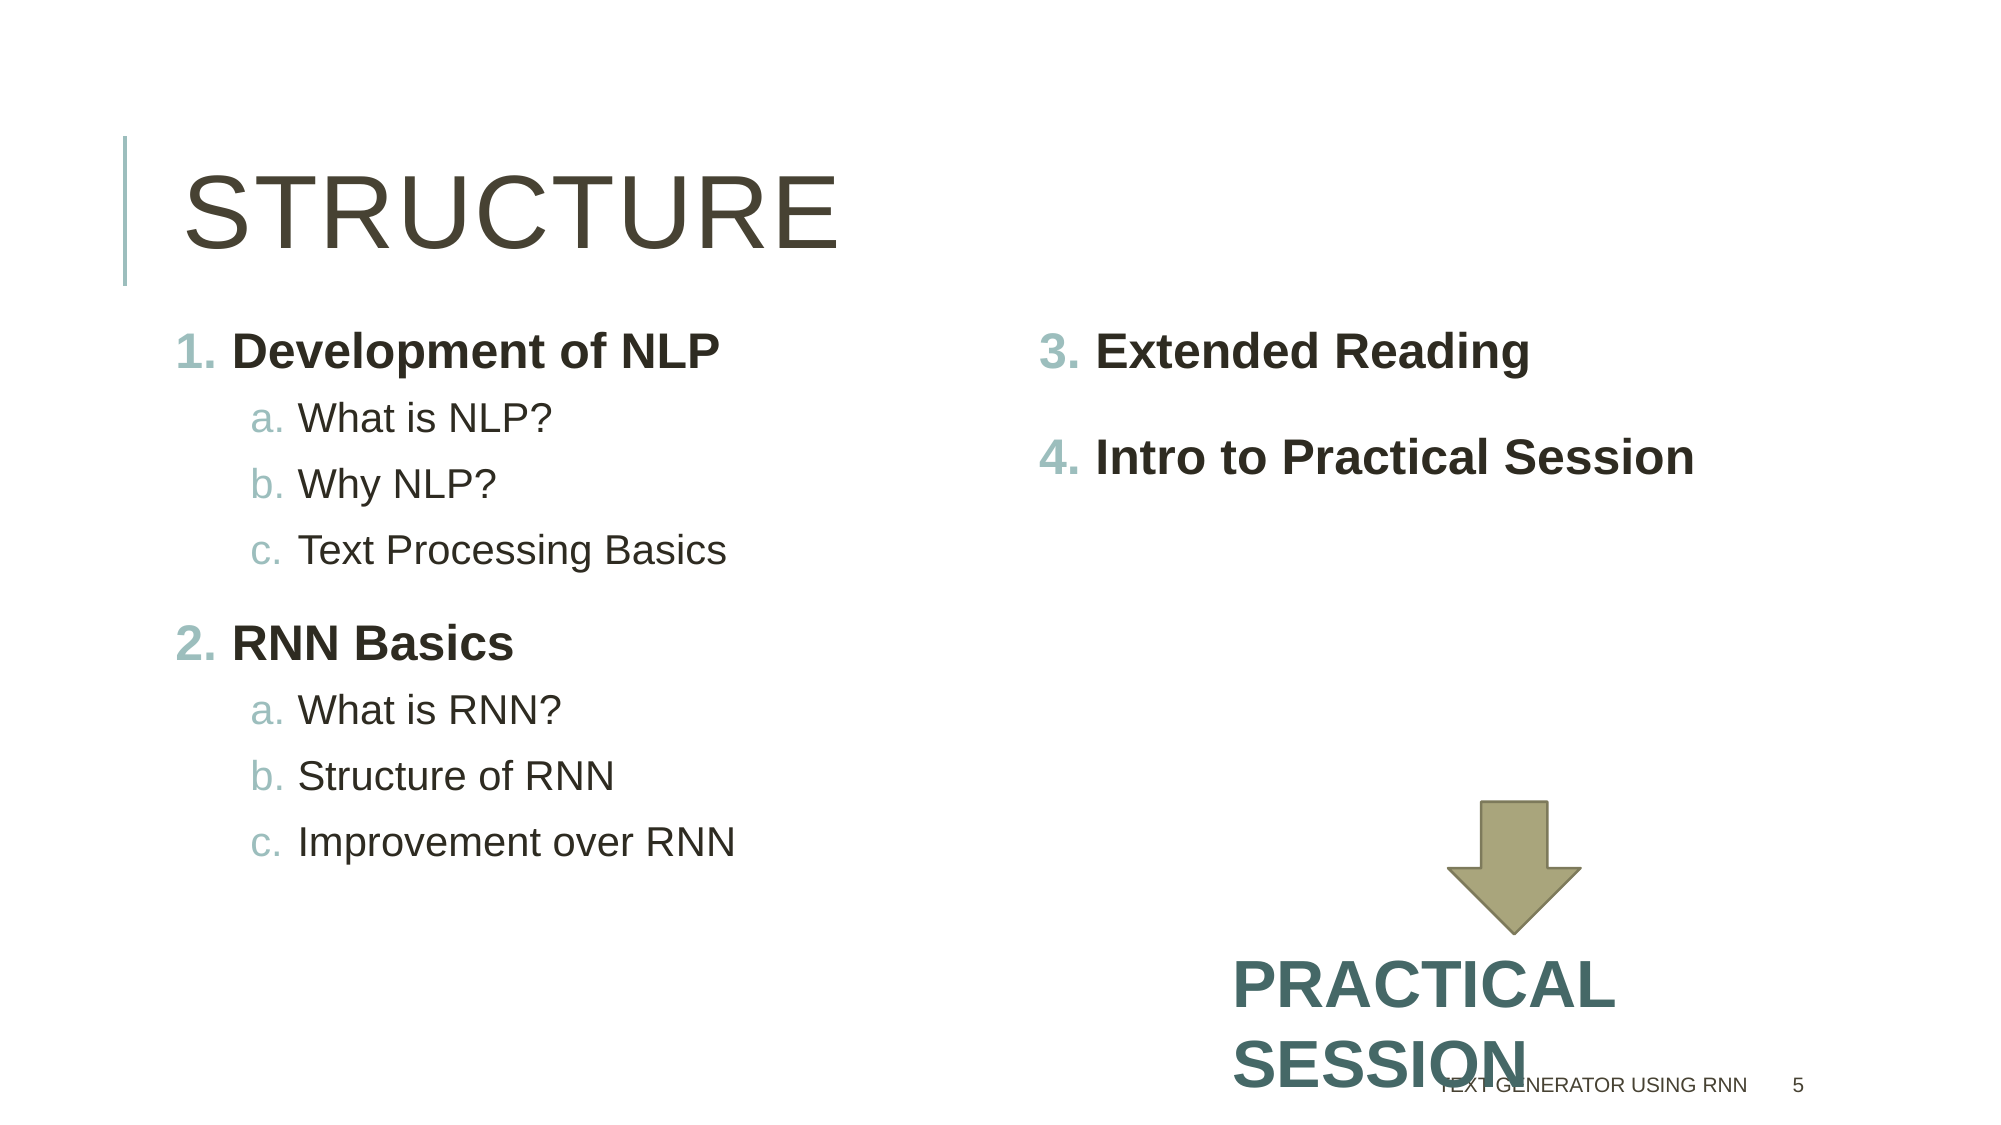

# STRUCTURE
Development of NLP
What is NLP?
Why NLP?
Text Processing Basics
RNN Basics
What is RNN?
Structure of RNN
Improvement over RNN

Extended Reading
Intro to Practical Session

PRACTICAL SESSION
TEXT GENERATOR USING RNN
5